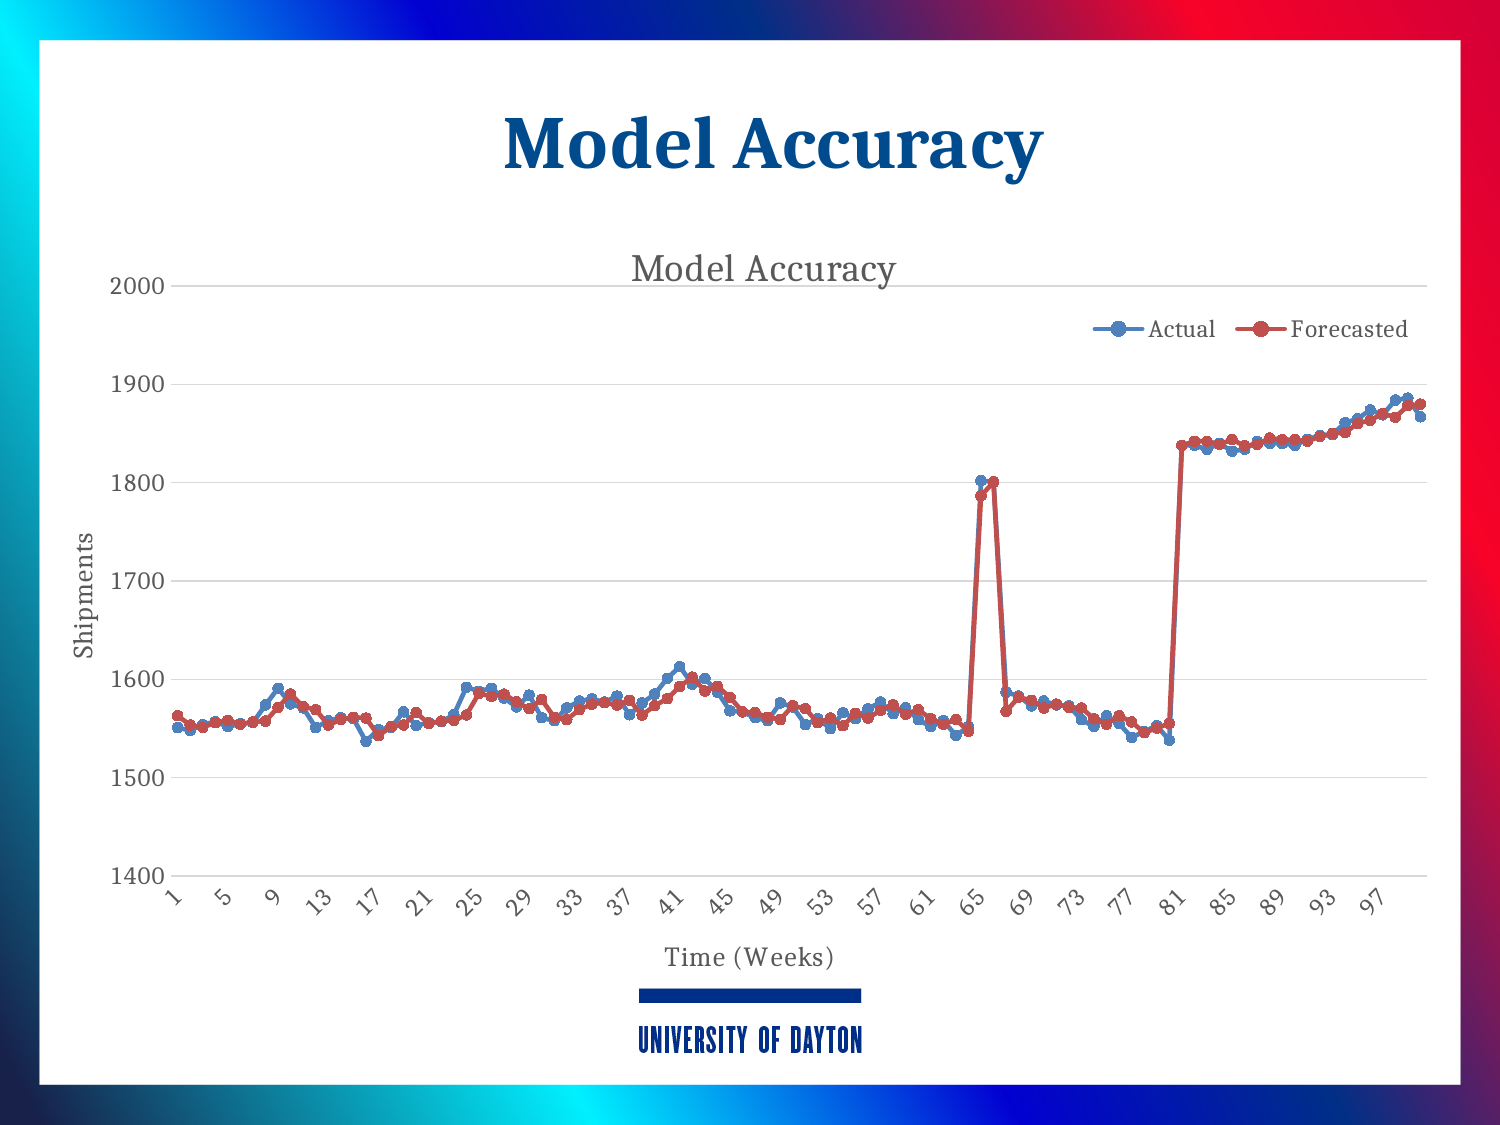

# Model Accuracy

### Chart: Model Accuracy

| Category |  |  |
|---|---|---|
| 1 | 1551.0 | 1563.03 |
| 2 | 1548.0 | 1553.59 |
| 3 | 1554.0 | 1551.24 |
| 4 | 1557.0 | 1555.95 |
| 5 | 1552.0 | 1558.3 |
| 6 | 1555.0 | 1554.38 |
| 7 | 1556.0 | 1556.73 |
| 8 | 1574.0 | 1557.52 |
| 9 | 1591.0 | 1571.64 |
| 10 | 1575.0 | 1584.97 |
| 11 | 1571.0 | 1572.42 |
| 12 | 1551.0 | 1569.28 |
| 13 | 1558.0 | 1553.59 |
| 14 | 1561.0 | 1559.08 |
| 15 | 1560.0 | 1561.44 |
| 16 | 1537.0 | 1560.65 |
| 17 | 1549.0 | 1542.61 |
| 18 | 1551.0 | 1552.02 |
| 19 | 1567.0 | 1553.59 |
| 20 | 1553.0 | 1566.15 |
| 21 | 1556.0 | 1555.16 |
| 22 | 1557.0 | 1557.52 |
| 23 | 1564.0 | 1558.3 |
| 24 | 1592.0 | 1563.79 |
| 25 | 1588.0 | 1585.76 |
| 26 | 1591.0 | 1582.62 |
| 27 | 1581.0 | 1584.97 |
| 28 | 1572.0 | 1577.13 |
| 29 | 1584.0 | 1570.07 |
| 30 | 1561.0 | 1579.48 |
| 31 | 1558.0 | 1561.44 |
| 32 | 1571.0 | 1559.08 |
| 33 | 1578.0 | 1569.28 |
| 34 | 1580.0 | 1574.78 |
| 35 | 1577.0 | 1576.34 |
| 36 | 1583.0 | 1573.99 |
| 37 | 1564.0 | 1578.7 |
| 38 | 1576.0 | 1563.79 |
| 39 | 1585.0 | 1573.21 |
| 40 | 1601.0 | 1580.27 |
| 41 | 1613.0 | 1592.82 |
| 42 | 1595.0 | 1602.24 |
| 43 | 1601.0 | 1588.11 |
| 44 | 1587.0 | 1592.82 |
| 45 | 1568.0 | 1581.84 |
| 46 | 1567.0 | 1566.93 |
| 47 | 1561.0 | 1566.15 |
| 48 | 1558.0 | 1561.44 |
| 49 | 1576.0 | 1559.08 |
| 50 | 1572.0 | 1573.21 |
| 51 | 1554.0 | 1570.07 |
| 52 | 1560.0 | 1555.95 |
| 53 | 1550.0 | 1560.65 |
| 54 | 1566.0 | 1552.81 |
| 55 | 1560.0 | 1565.36 |
| 56 | 1570.0 | 1560.65 |
| 57 | 1577.0 | 1568.5 |
| 58 | 1565.0 | 1573.99 |
| 59 | 1571.0 | 1564.58 |
| 60 | 1559.0 | 1569.28 |
| 61 | 1552.0 | 1559.87 |
| 62 | 1558.0 | 1554.38 |
| 63 | 1543.0 | 1559.08 |
| 64 | 1552.0 | 1547.32 |
| 65 | 1802.0 | 1786.74 |
| 66 | 1801.0 | 1800.58 |
| 67 | 1587.0 | 1567.43 |
| 68 | 1583.0 | 1581.84 |
| 69 | 1573.0 | 1578.7 |
| 70 | 1578.0 | 1570.85 |
| 71 | 1574.0 | 1574.78 |
| 72 | 1573.0 | 1571.64 |
| 73 | 1559.0 | 1570.85 |
| 74 | 1552.0 | 1559.87 |
| 75 | 1563.0 | 1554.38 |
| 76 | 1555.0 | 1563.01 |
| 77 | 1541.0 | 1556.73 |
| 78 | 1547.0 | 1545.75 |
| 79 | 1553.0 | 1550.45 |
| 80 | 1538.0 | 1555.16 |
| 81 | 1838.0 | 1837.89 |
| 82 | 1838.0 | 1842.21 |
| 83 | 1834.0 | 1842.21 |
| 84 | 1840.0 | 1839.07 |
| 85 | 1832.0 | 1843.78 |
| 86 | 1834.0 | 1837.5 |
| 87 | 1842.0 | 1839.07 |
| 88 | 1840.0 | 1845.35 |
| 89 | 1840.0 | 1843.78 |
| 90 | 1838.0 | 1843.78 |
| 91 | 1844.0 | 1842.21 |
| 92 | 1848.0 | 1846.91 |
| 93 | 1849.0 | 1850.05 |
| 94 | 1861.0 | 1850.84 |
| 95 | 1865.0 | 1860.25 |
| 96 | 1874.0 | 1863.39 |
| 97 | 1869.0 | 1870.45 |
| 98 | 1884.0 | 1866.53 |
| 99 | 1886.0 | 1878.3 |
| 100 | 1867.0 | 1879.87 |